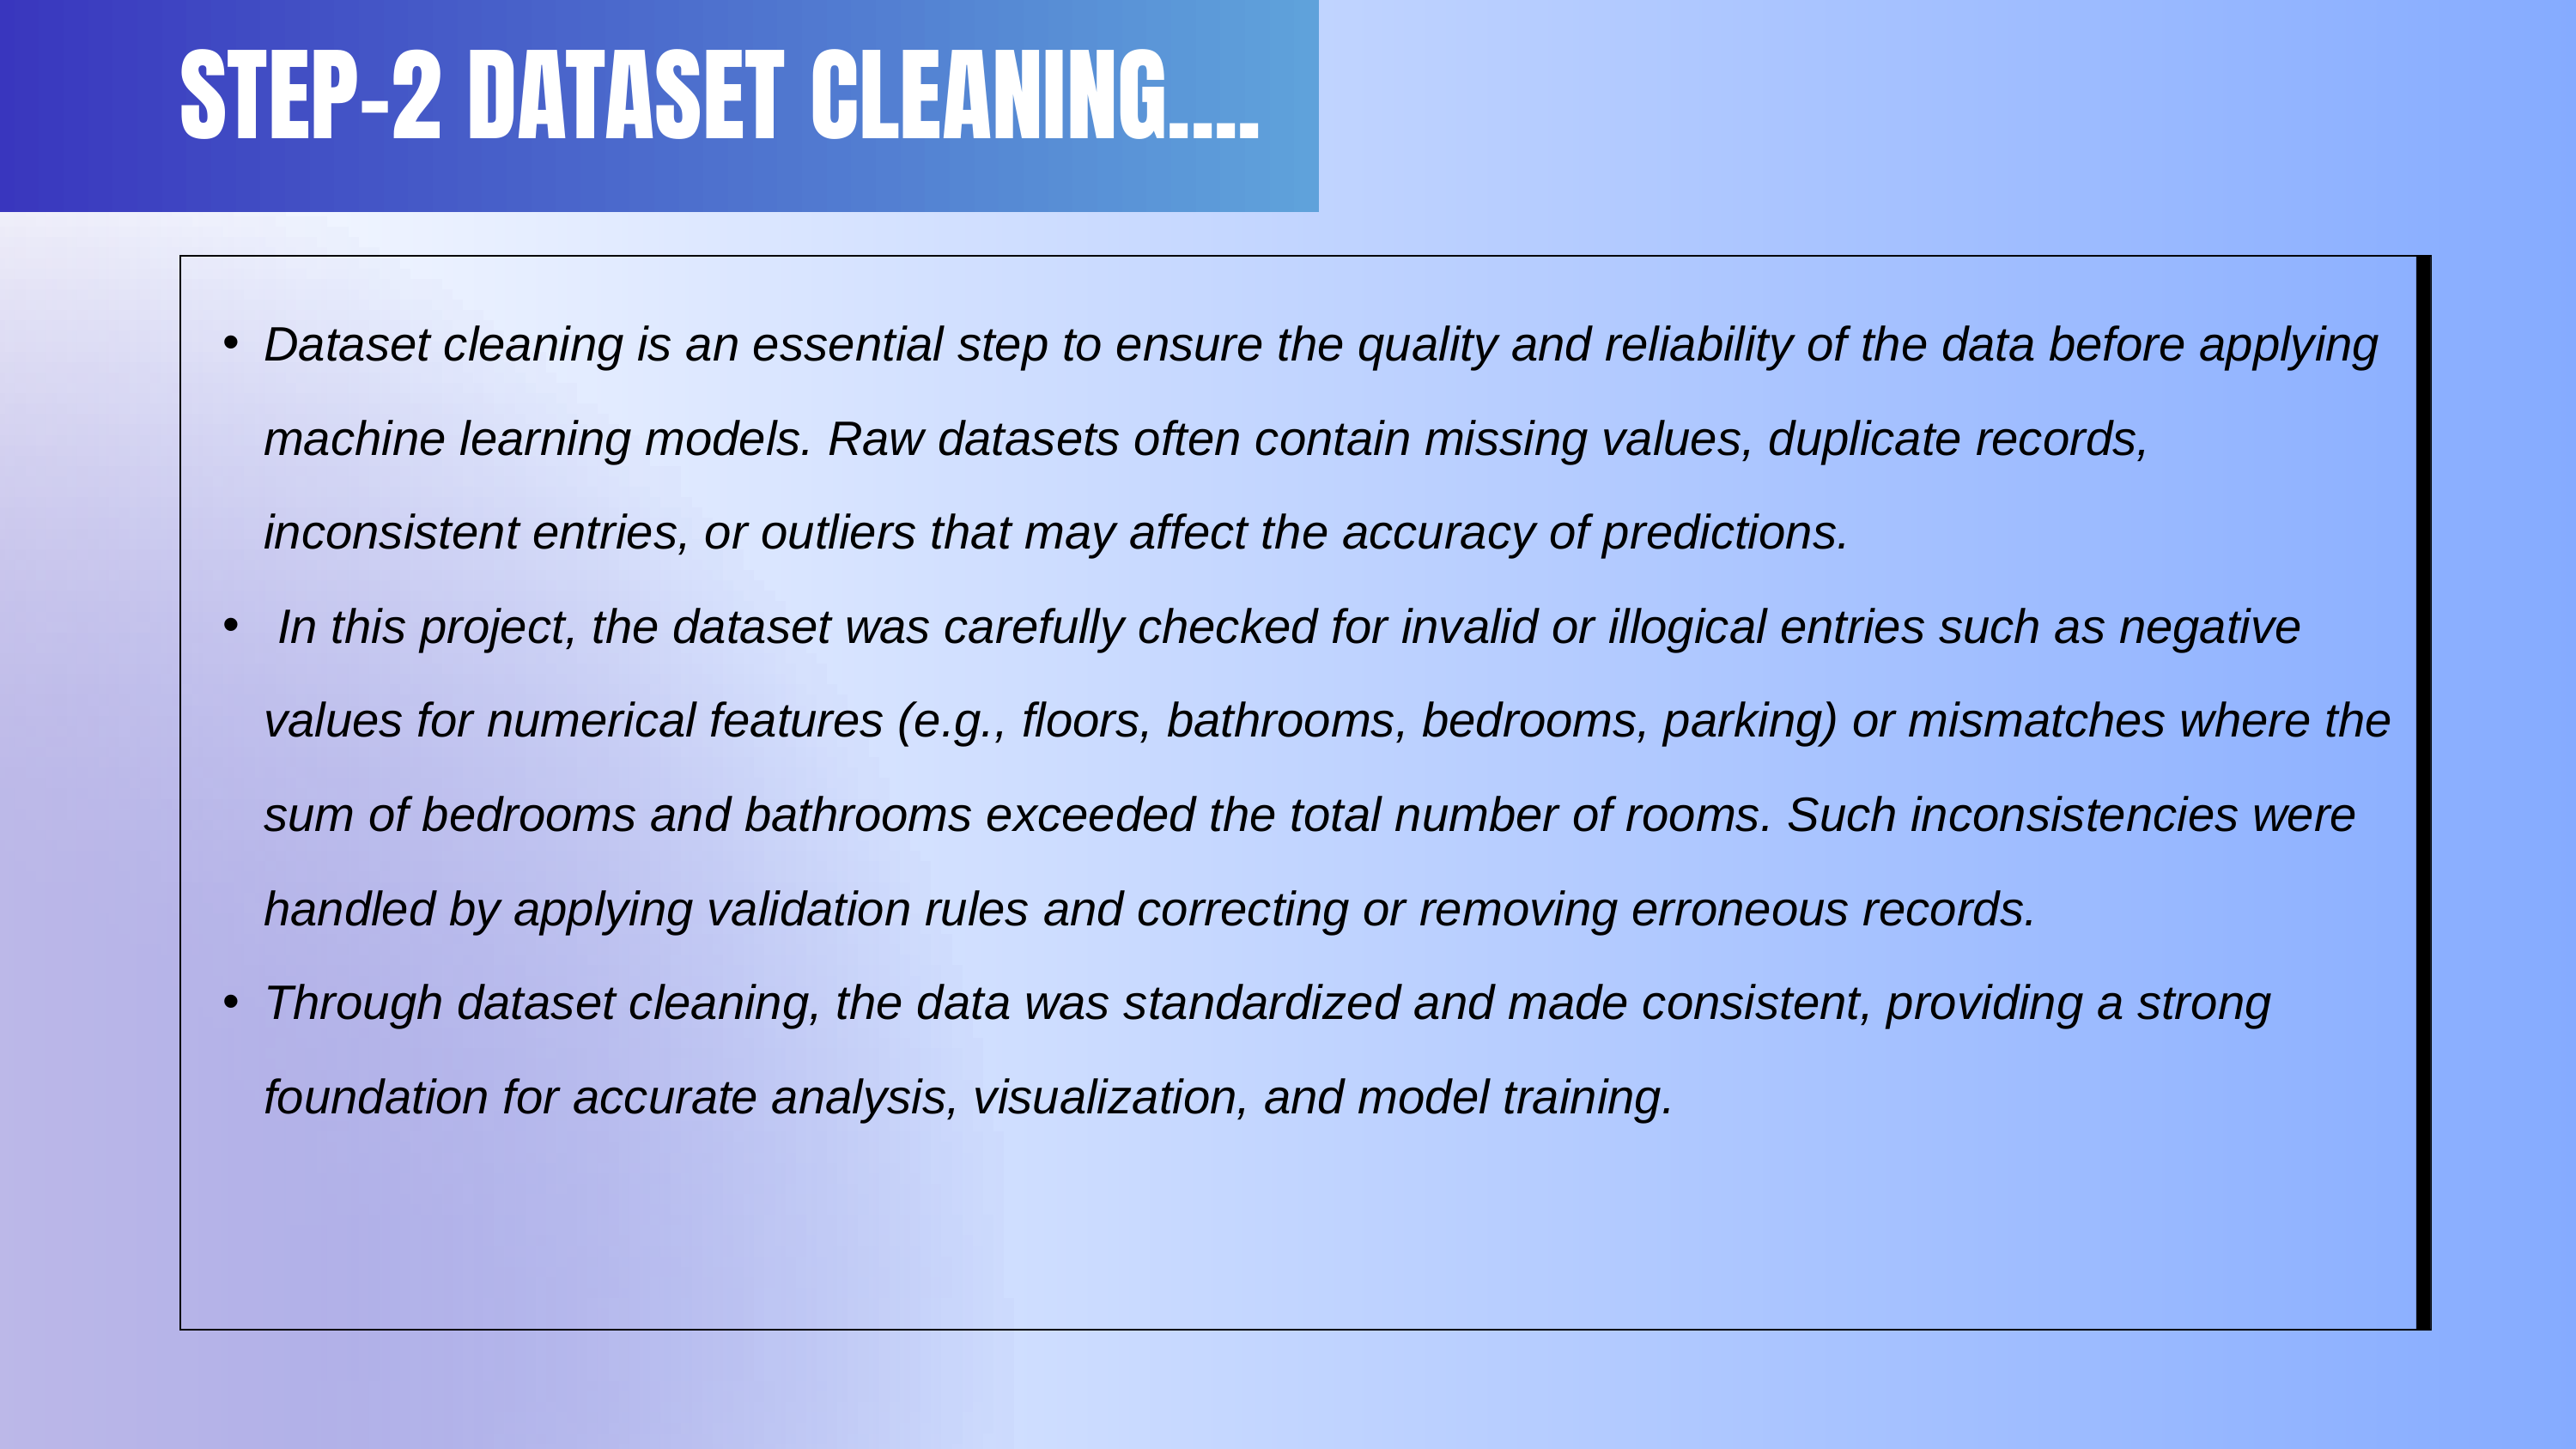

STEP-2 DATASET CLEANING....

Dataset cleaning is an essential step to ensure the quality and reliability of the data before applying machine learning models. Raw datasets often contain missing values, duplicate records, inconsistent entries, or outliers that may affect the accuracy of predictions.
 In this project, the dataset was carefully checked for invalid or illogical entries such as negative values for numerical features (e.g., floors, bathrooms, bedrooms, parking) or mismatches where the sum of bedrooms and bathrooms exceeded the total number of rooms. Such inconsistencies were handled by applying validation rules and correcting or removing erroneous records.
Through dataset cleaning, the data was standardized and made consistent, providing a strong foundation for accurate analysis, visualization, and model training.